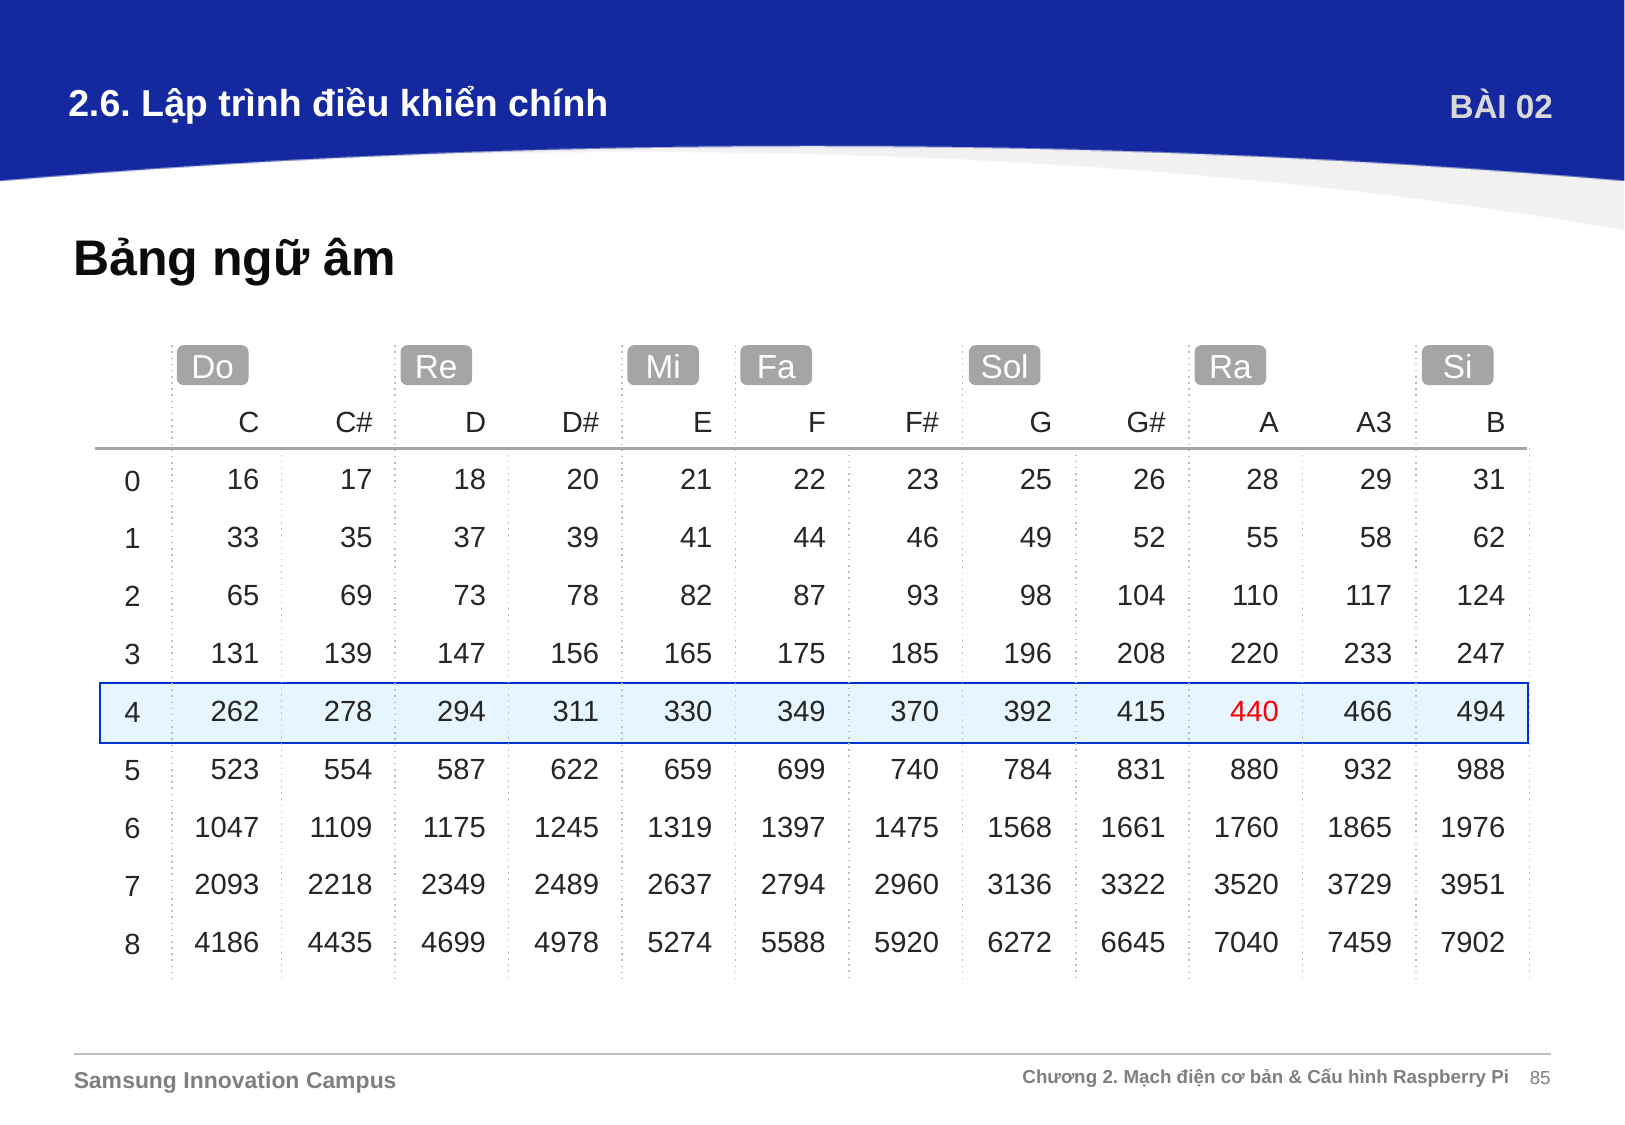

2.6. Lập trình điều khiển chính
BÀI 02
Bảng ngữ âm

Do
Re
Mi
Fa
Sol
Ra
Si
C
16
33
65
131
262
523
1047
2093
4186
C#
17
35
69
139
278
554
1109
2218
4435
D
18
37
73
147
294
587
1175
2349
4699
D#
20
39
78
156
311
622
1245
2489
4978
E
21
41
82
165
330
659
1319
2637
5274
F
22
44
87
175
349
699
1397
2794
5588
F#
23
46
93
185
370
740
1475
2960
5920
G
25
49
98
196
392
784
1568
3136
6272
G#
26
52
104
208
415
831
1661
3322
6645
A
28
55
110
220
440
880
1760
3520
7040
A3
29
58
117
233
466
932
1865
3729
7459
B
31
62
124
247
494
988
1976
3951
7902

0
1
2
3
4
5
6
7
8